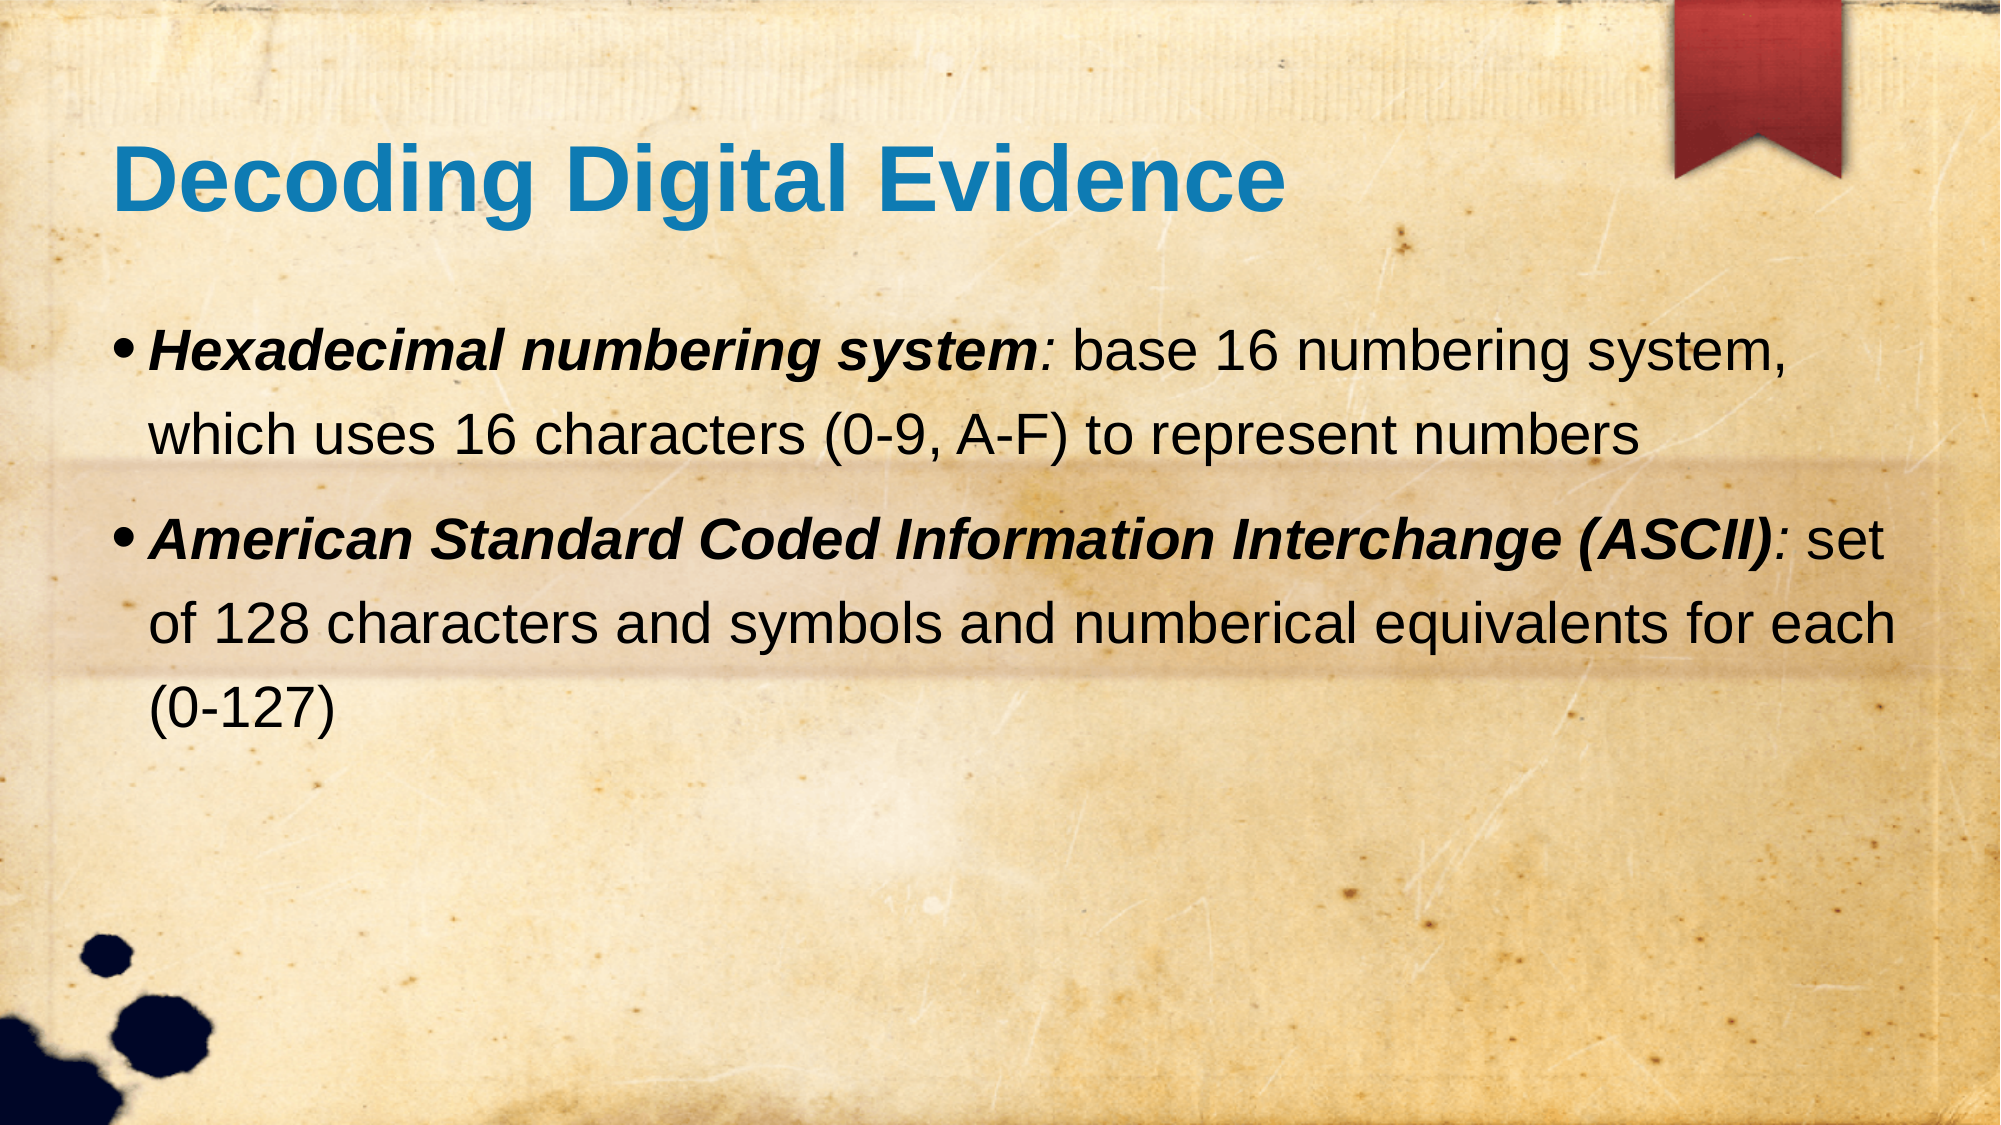

Decoding Digital Evidence
Hexadecimal numbering system: base 16 numbering system, which uses 16 characters (0-9, A-F) to represent numbers
American Standard Coded Information Interchange (ASCII): set of 128 characters and symbols and numberical equivalents for each (0-127)